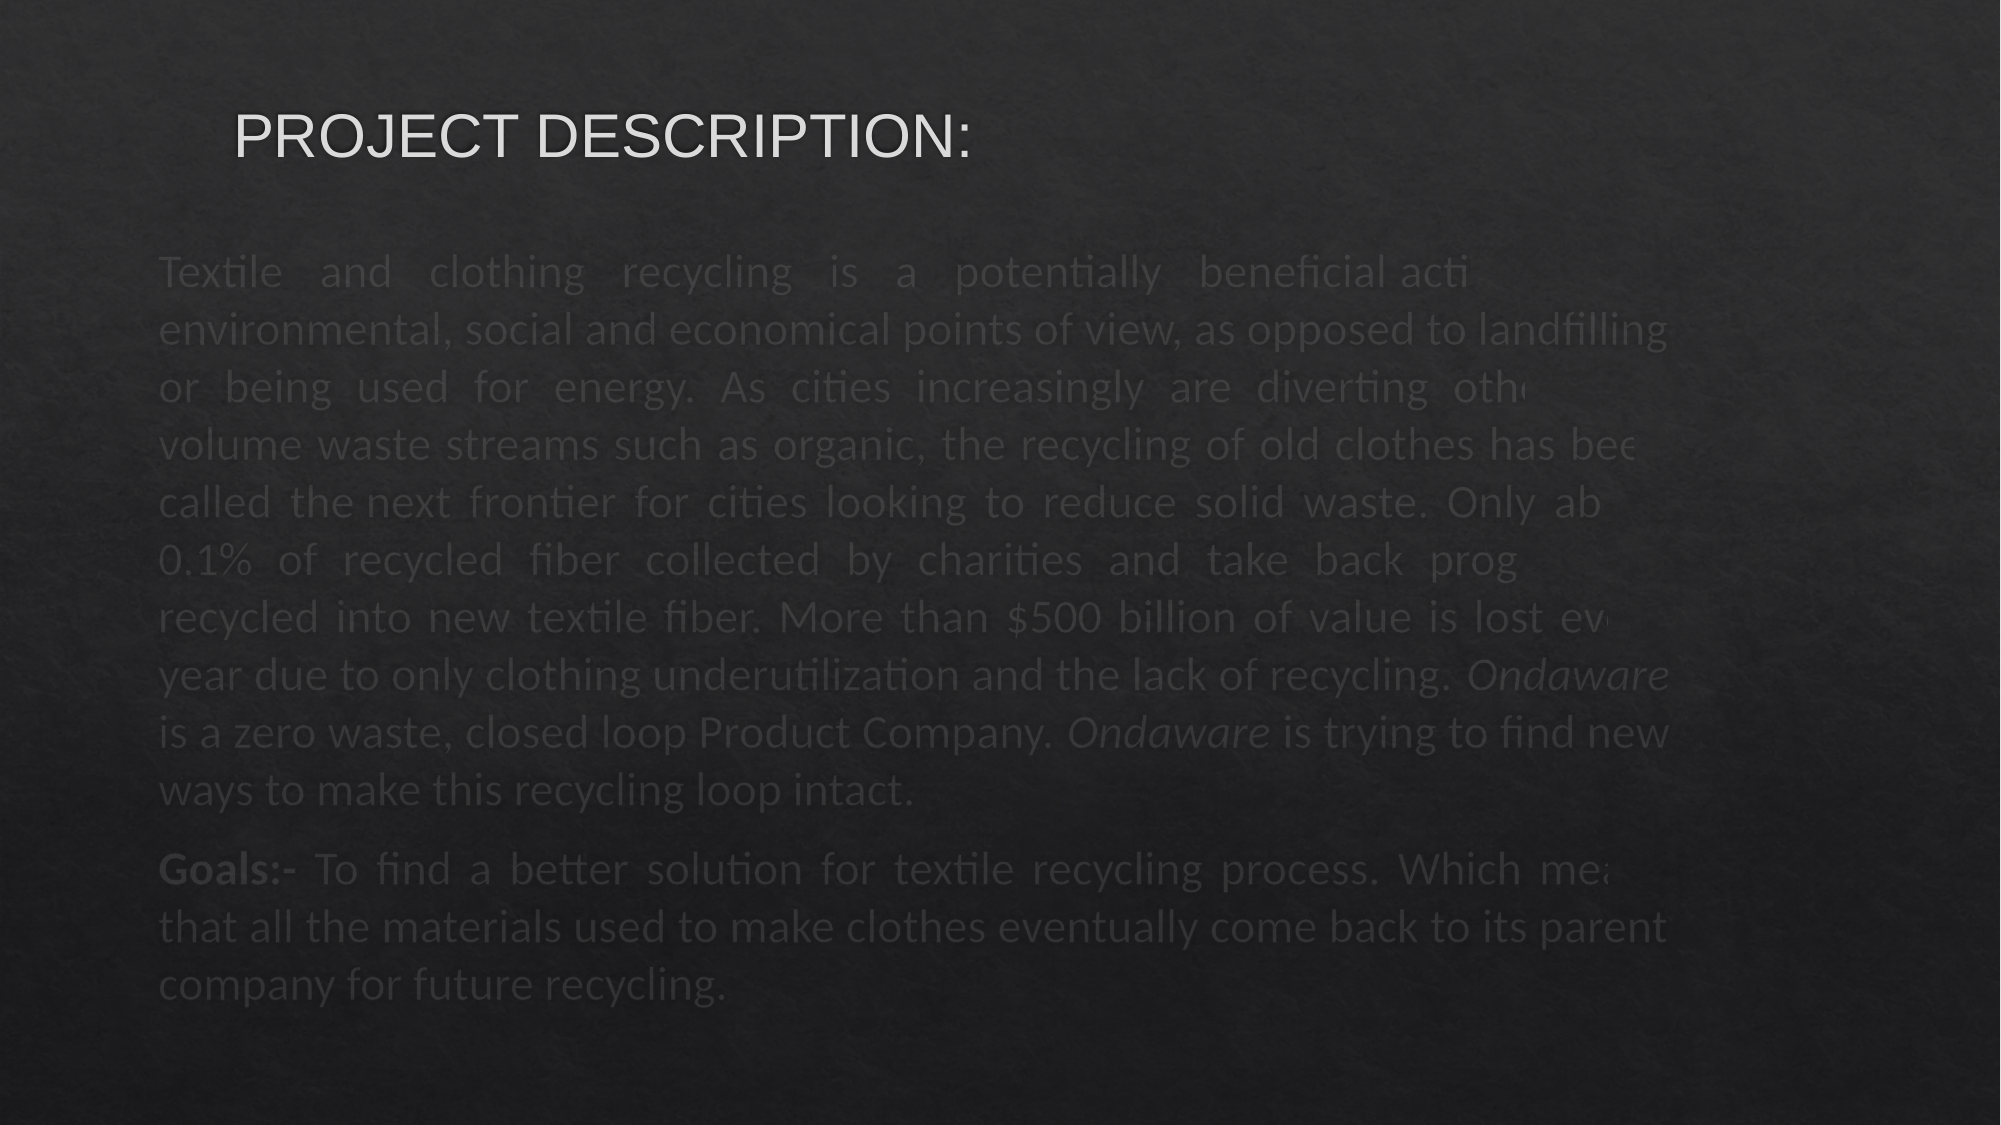

# PROJECT DESCRIPTION:
Textile and clothing recycling is a potentially beneficial activity from environmental, social and economical points of view, as opposed to landfilling or being used for energy. As cities increasingly are diverting other high volume waste streams such as organic, the recycling of old clothes has been called the next frontier for cities looking to reduce solid waste. Only about 0.1% of recycled fiber collected by charities and take back programs is recycled into new textile fiber. More than $500 billion of value is lost every year due to only clothing underutilization and the lack of recycling. Ondaware is a zero waste, closed loop Product Company. Ondaware is trying to find new ways to make this recycling loop intact.
Goals:- To find a better solution for textile recycling process. Which means that all the materials used to make clothes eventually come back to its parent company for future recycling.